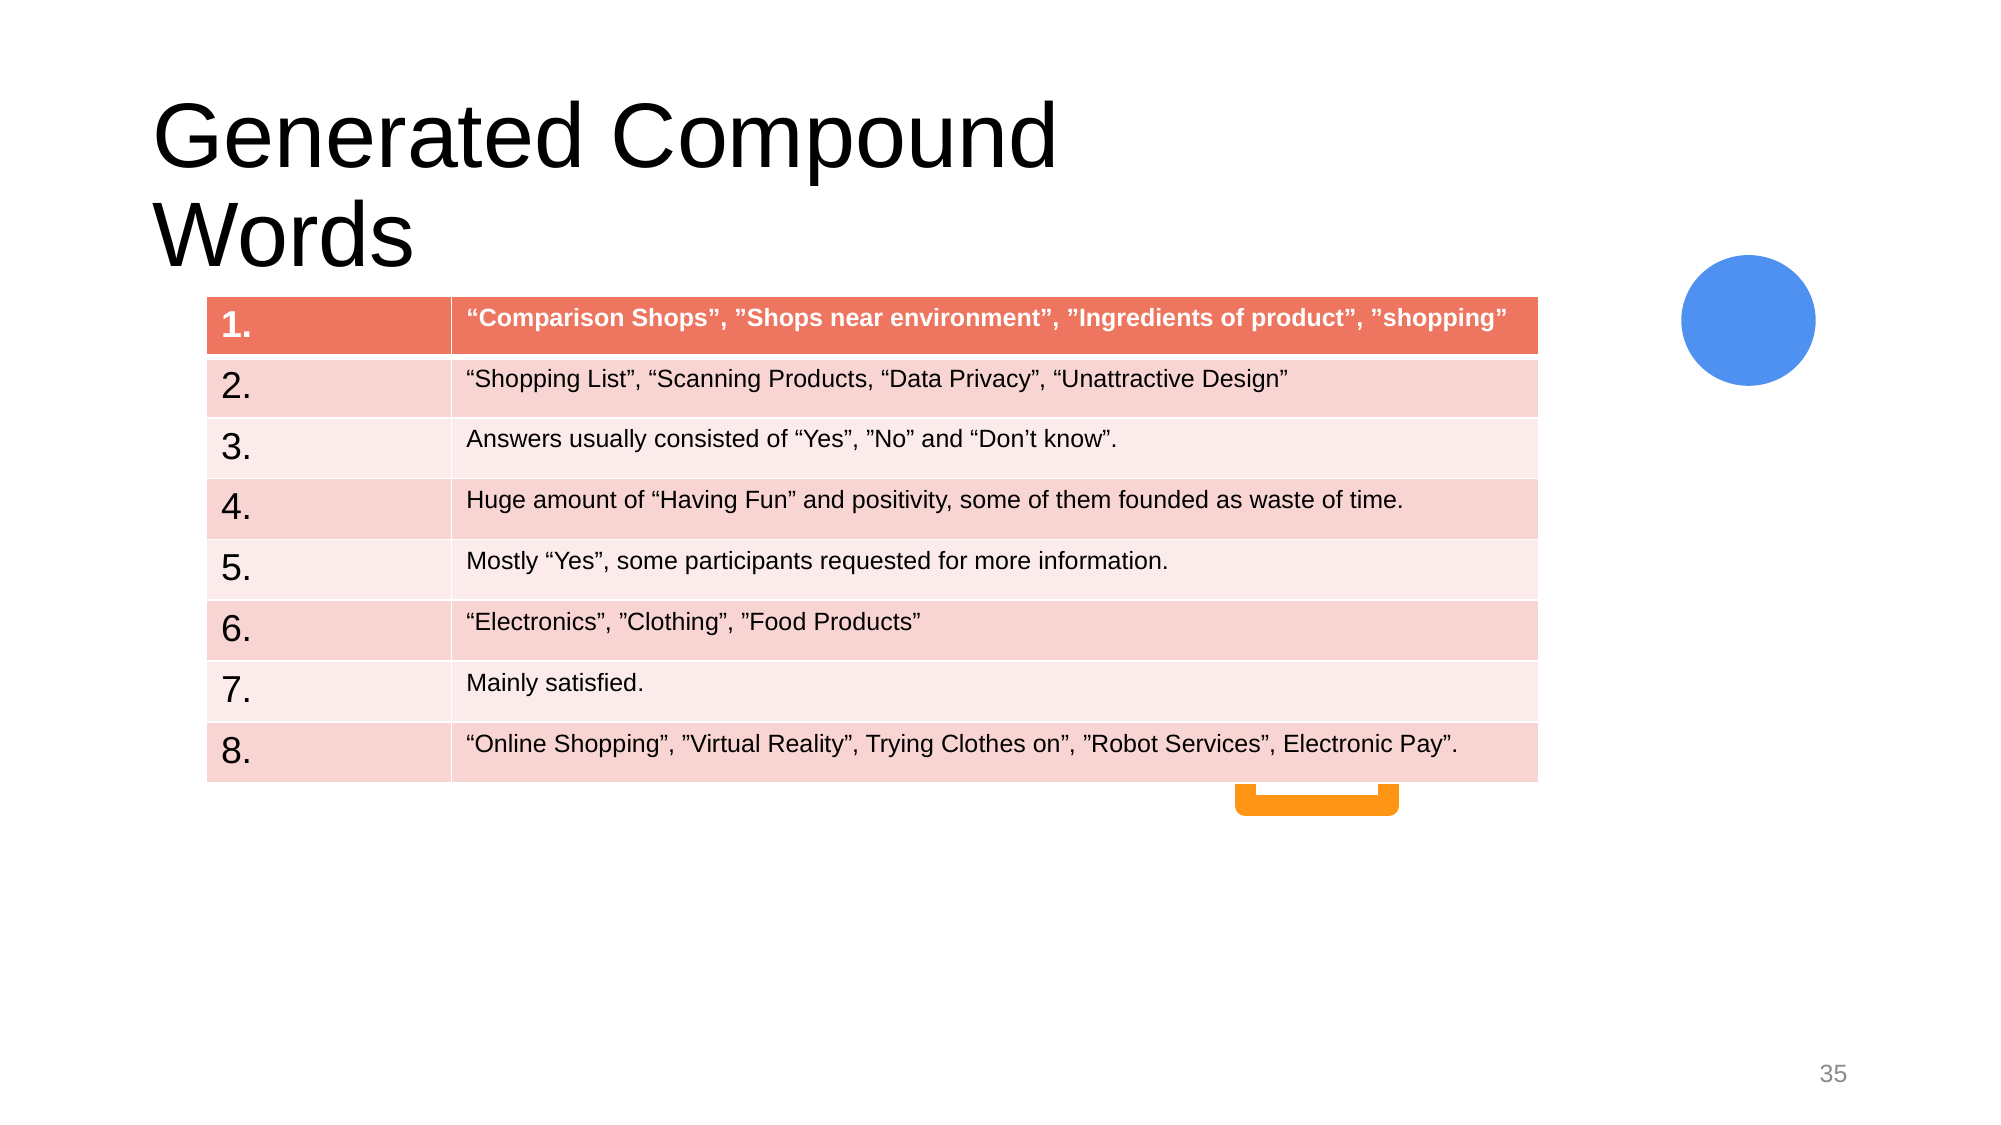

# Generated Compound Words
| 1. | “Comparison Shops”, ”Shops near environment”, ”Ingredients of product”, ”shopping” |
| --- | --- |
| 2. | “Shopping List”, “Scanning Products, “Data Privacy”, “Unattractive Design” |
| 3. | Answers usually consisted of “Yes”, ”No” and “Don’t know”. |
| 4. | Huge amount of “Having Fun” and positivity, some of them founded as waste of time. |
| 5. | Mostly “Yes”, some participants requested for more information. |
| 6. | “Electronics”, ”Clothing”, ”Food Products” |
| 7. | Mainly satisfied. |
| 8. | “Online Shopping”, ”Virtual Reality”, Trying Clothes on”, ”Robot Services”, Electronic Pay”. |
35